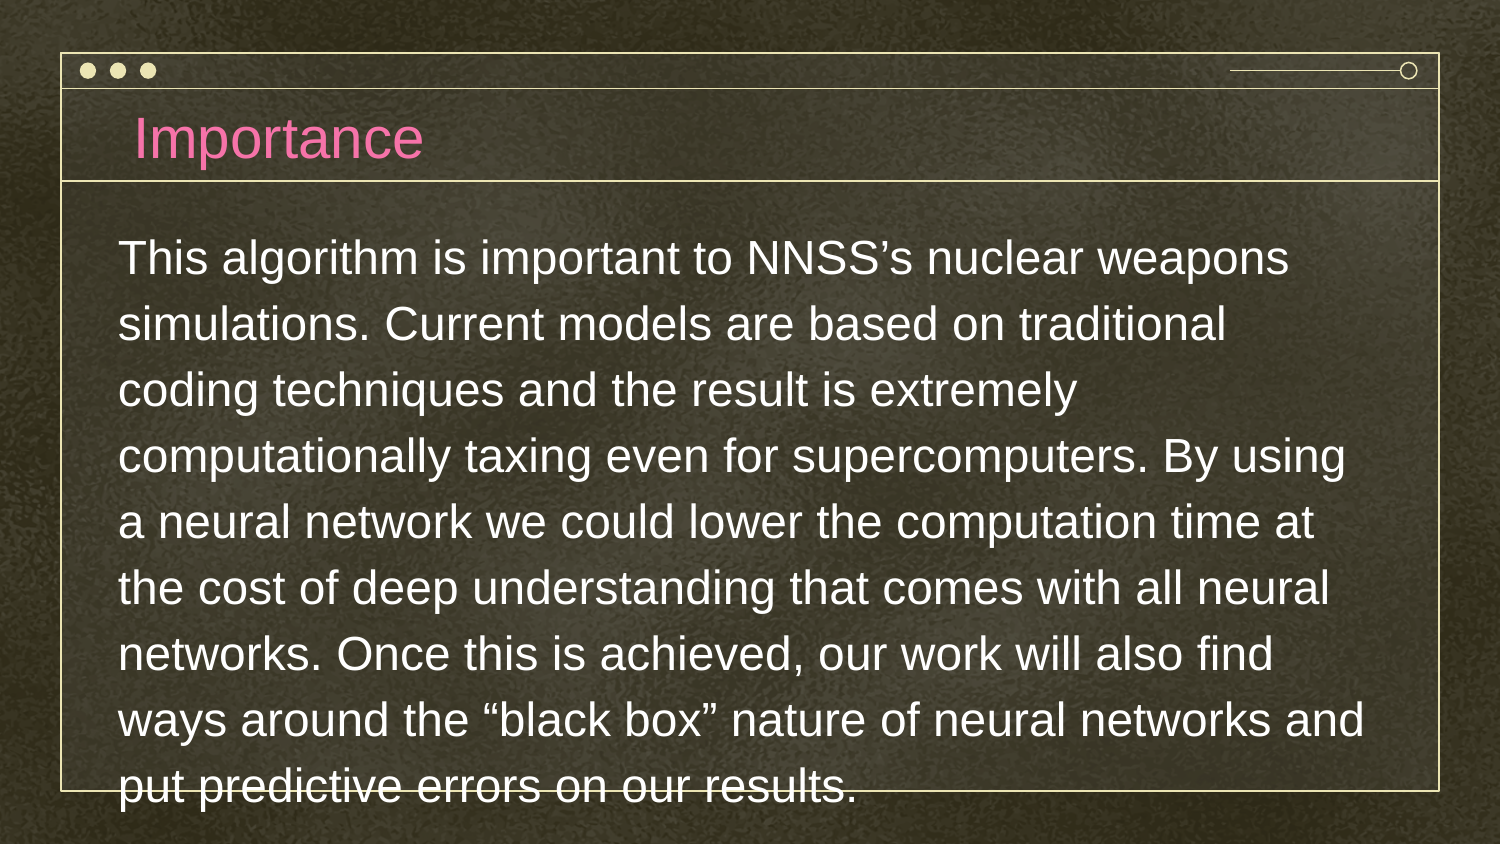

# Importance
This algorithm is important to NNSS’s nuclear weapons simulations. Current models are based on traditional coding techniques and the result is extremely computationally taxing even for supercomputers. By using a neural network we could lower the computation time at the cost of deep understanding that comes with all neural networks. Once this is achieved, our work will also find ways around the “black box” nature of neural networks and put predictive errors on our results.